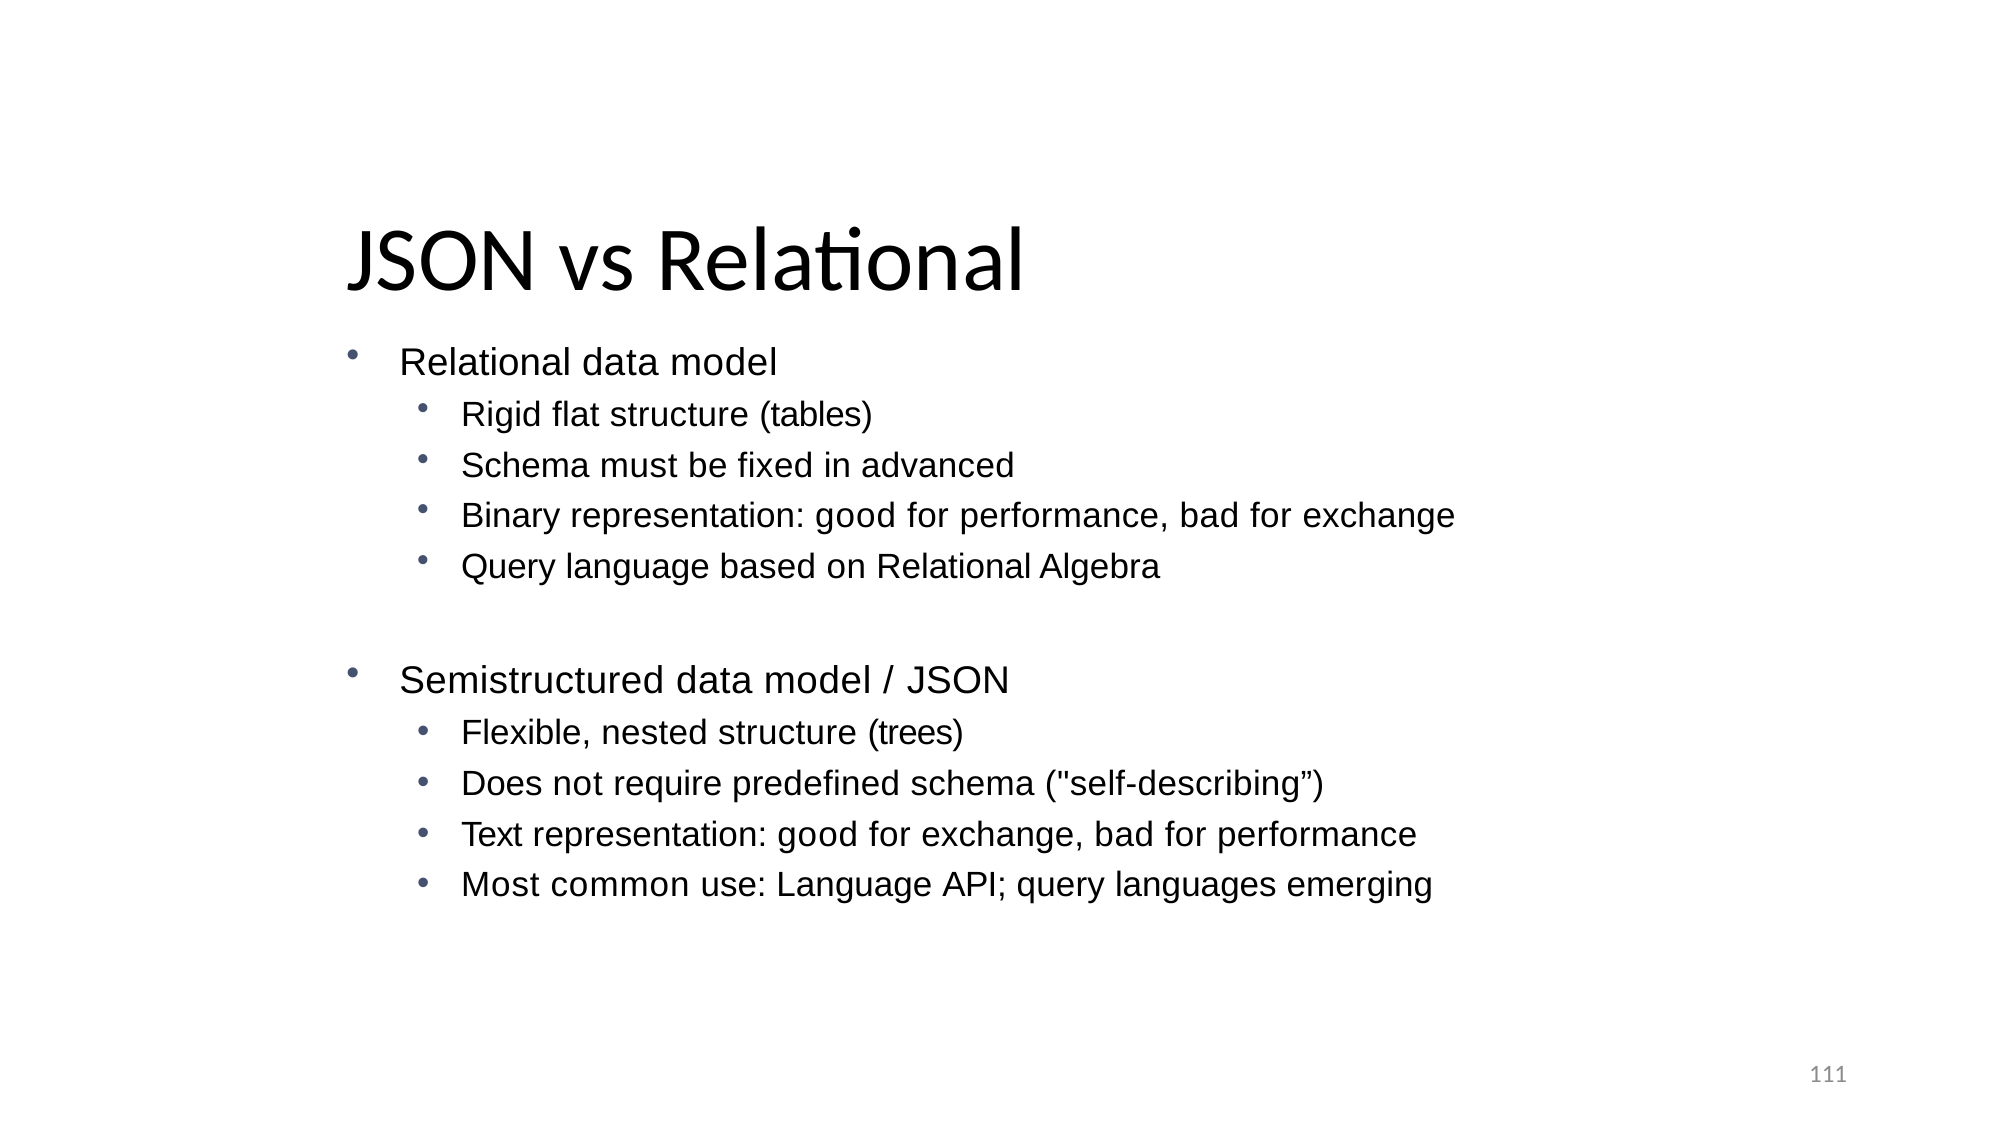

# JSON vs Relational
Relational data model
Rigid flat structure (tables)
Schema must be fixed in advanced
Binary representation: good for performance, bad for exchange
Query language based on Relational Algebra

Semistructured data model / JSON
Flexible, nested structure (trees)
Does not require predefined schema ("self-describing”)
Text representation: good for exchange, bad for performance
Most common use: Language API; query languages emerging
111